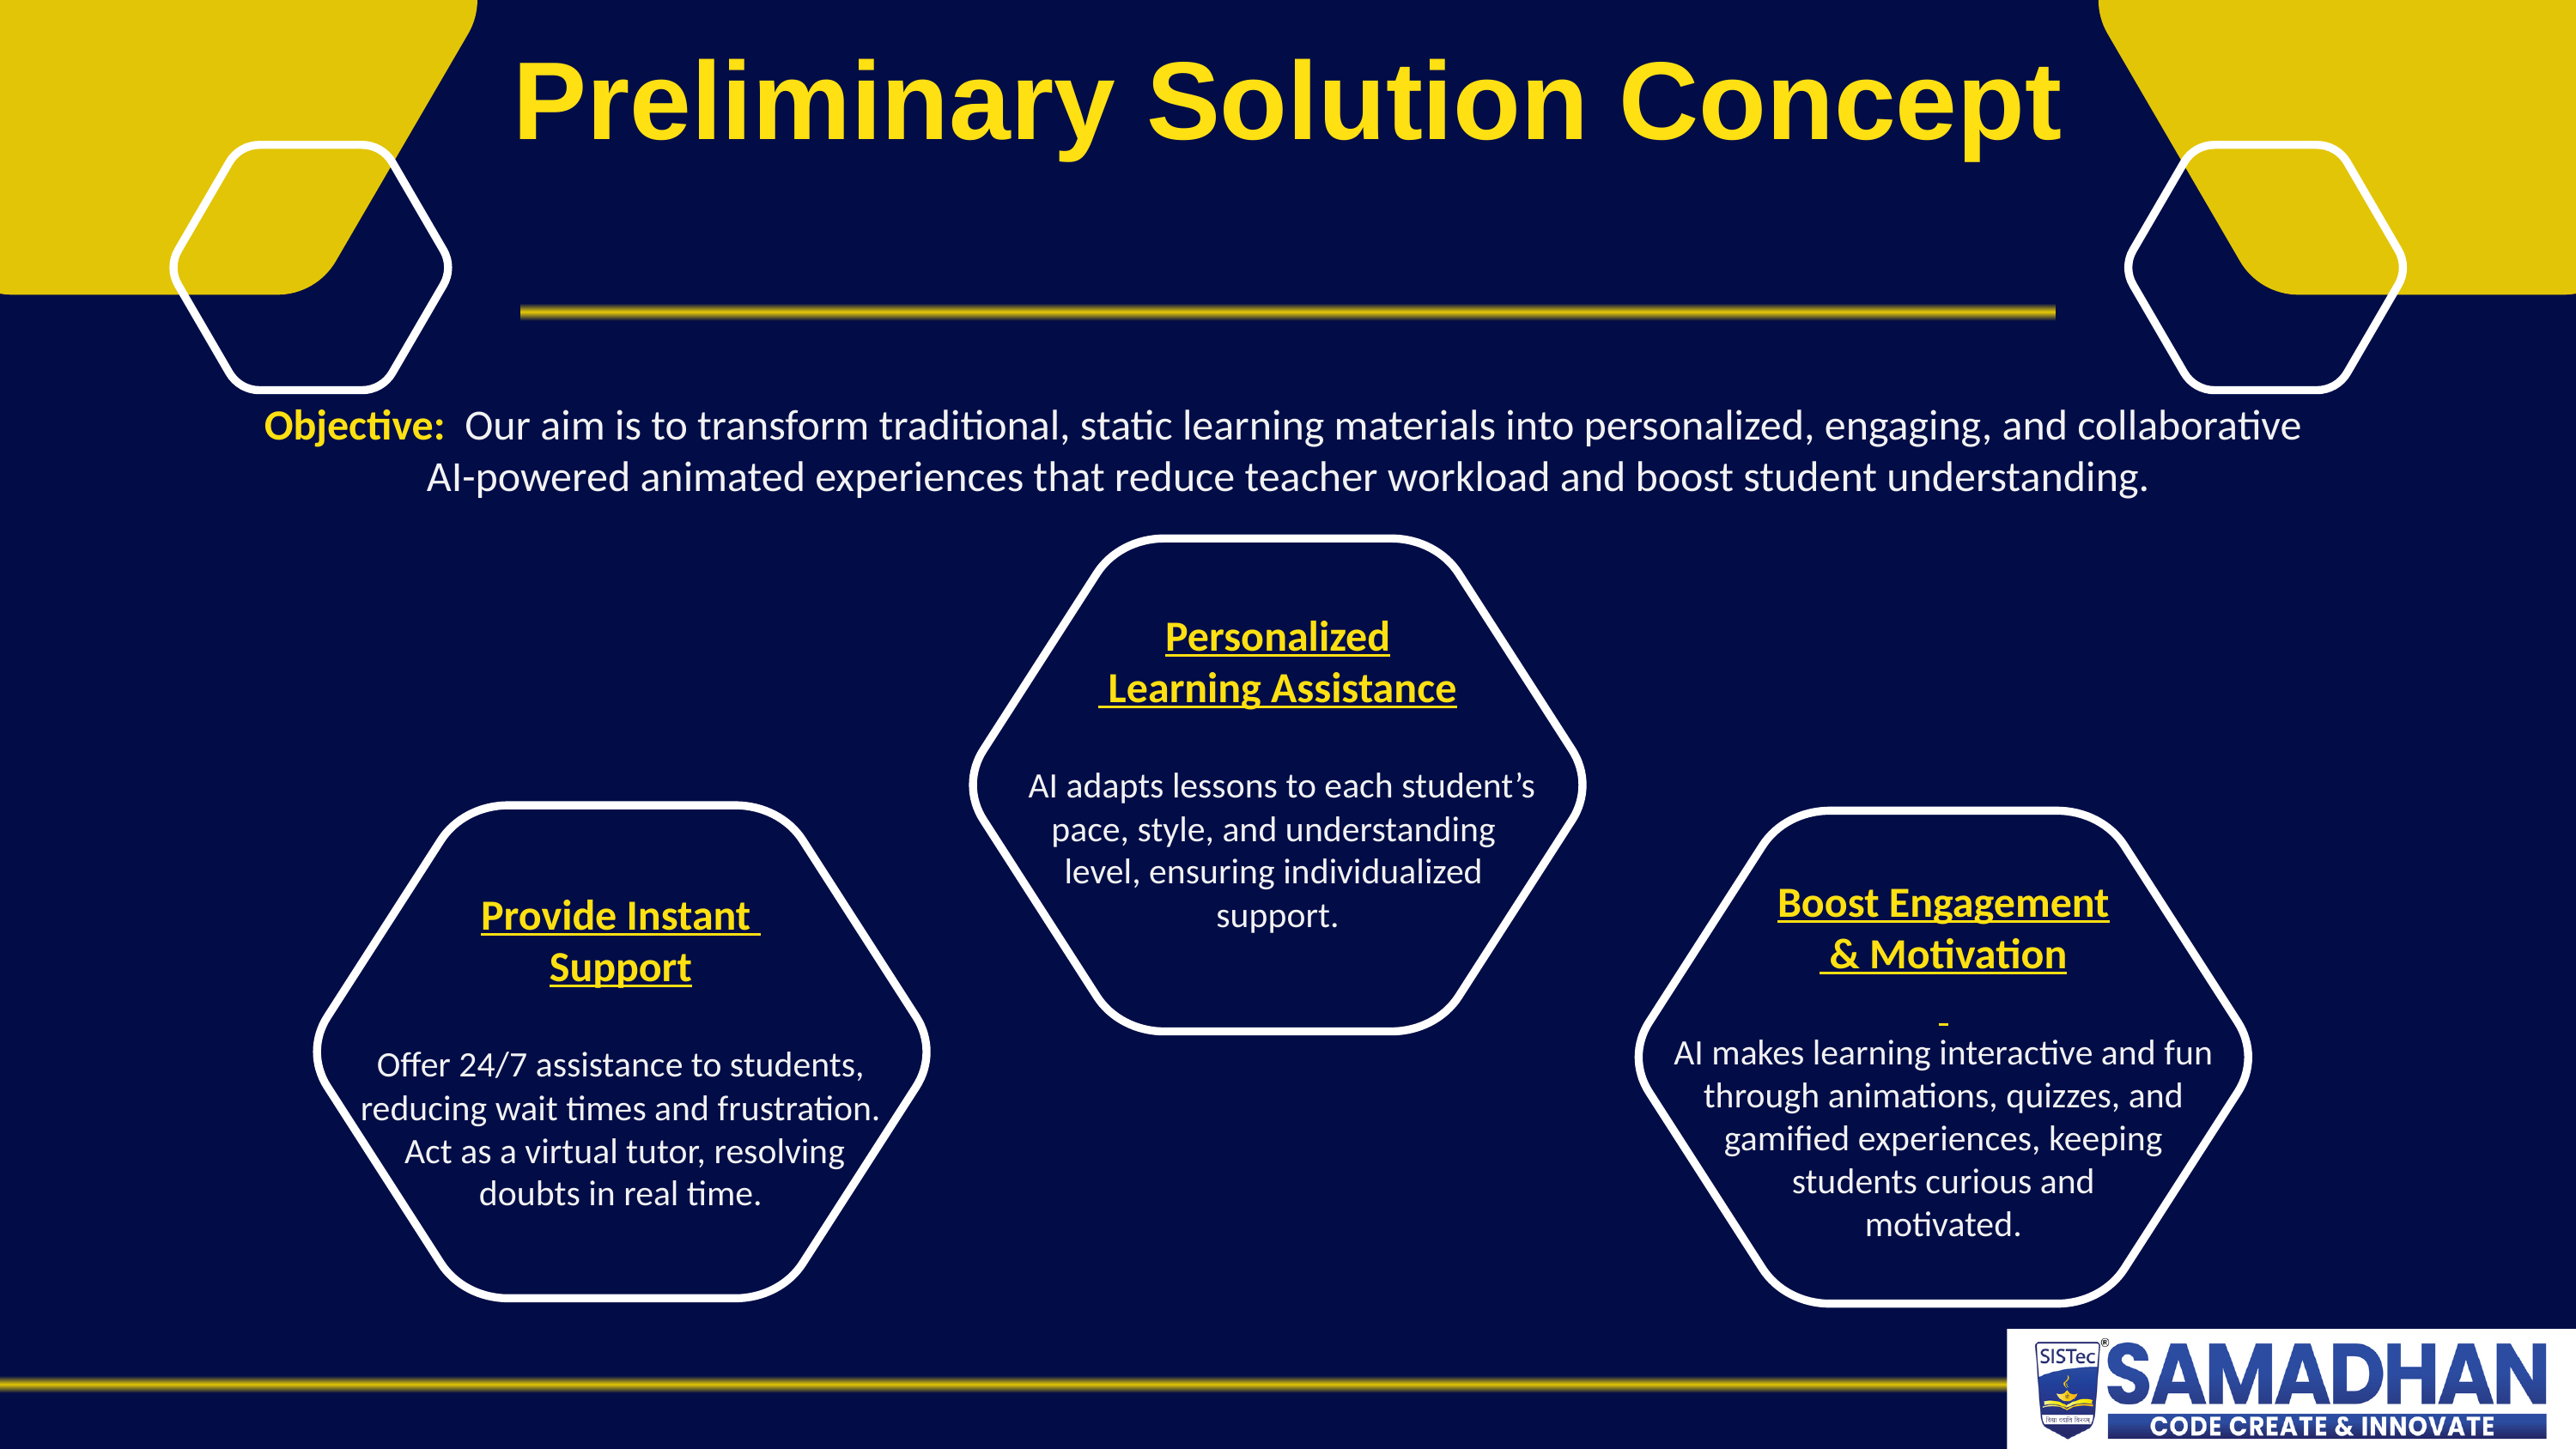

Preliminary Solution Concept

Objective:  Our aim is to transform traditional, static learning materials into personalized, engaging, and collaborative  AI-powered animated experiences that reduce teacher workload and boost student understanding.

Personalized
 Learning Assistance

 AI adapts lessons to each student’s pace, style, and understanding
level, ensuring individualized
support.

Boost Engagement
 & Motivation

AI makes learning interactive and fun through animations, quizzes, and gamified experiences, keeping
 students curious and
motivated.
Provide Instant
Support

Offer 24/7 assistance to students, reducing wait times and frustration.
 Act as a virtual tutor, resolving doubts in real time.